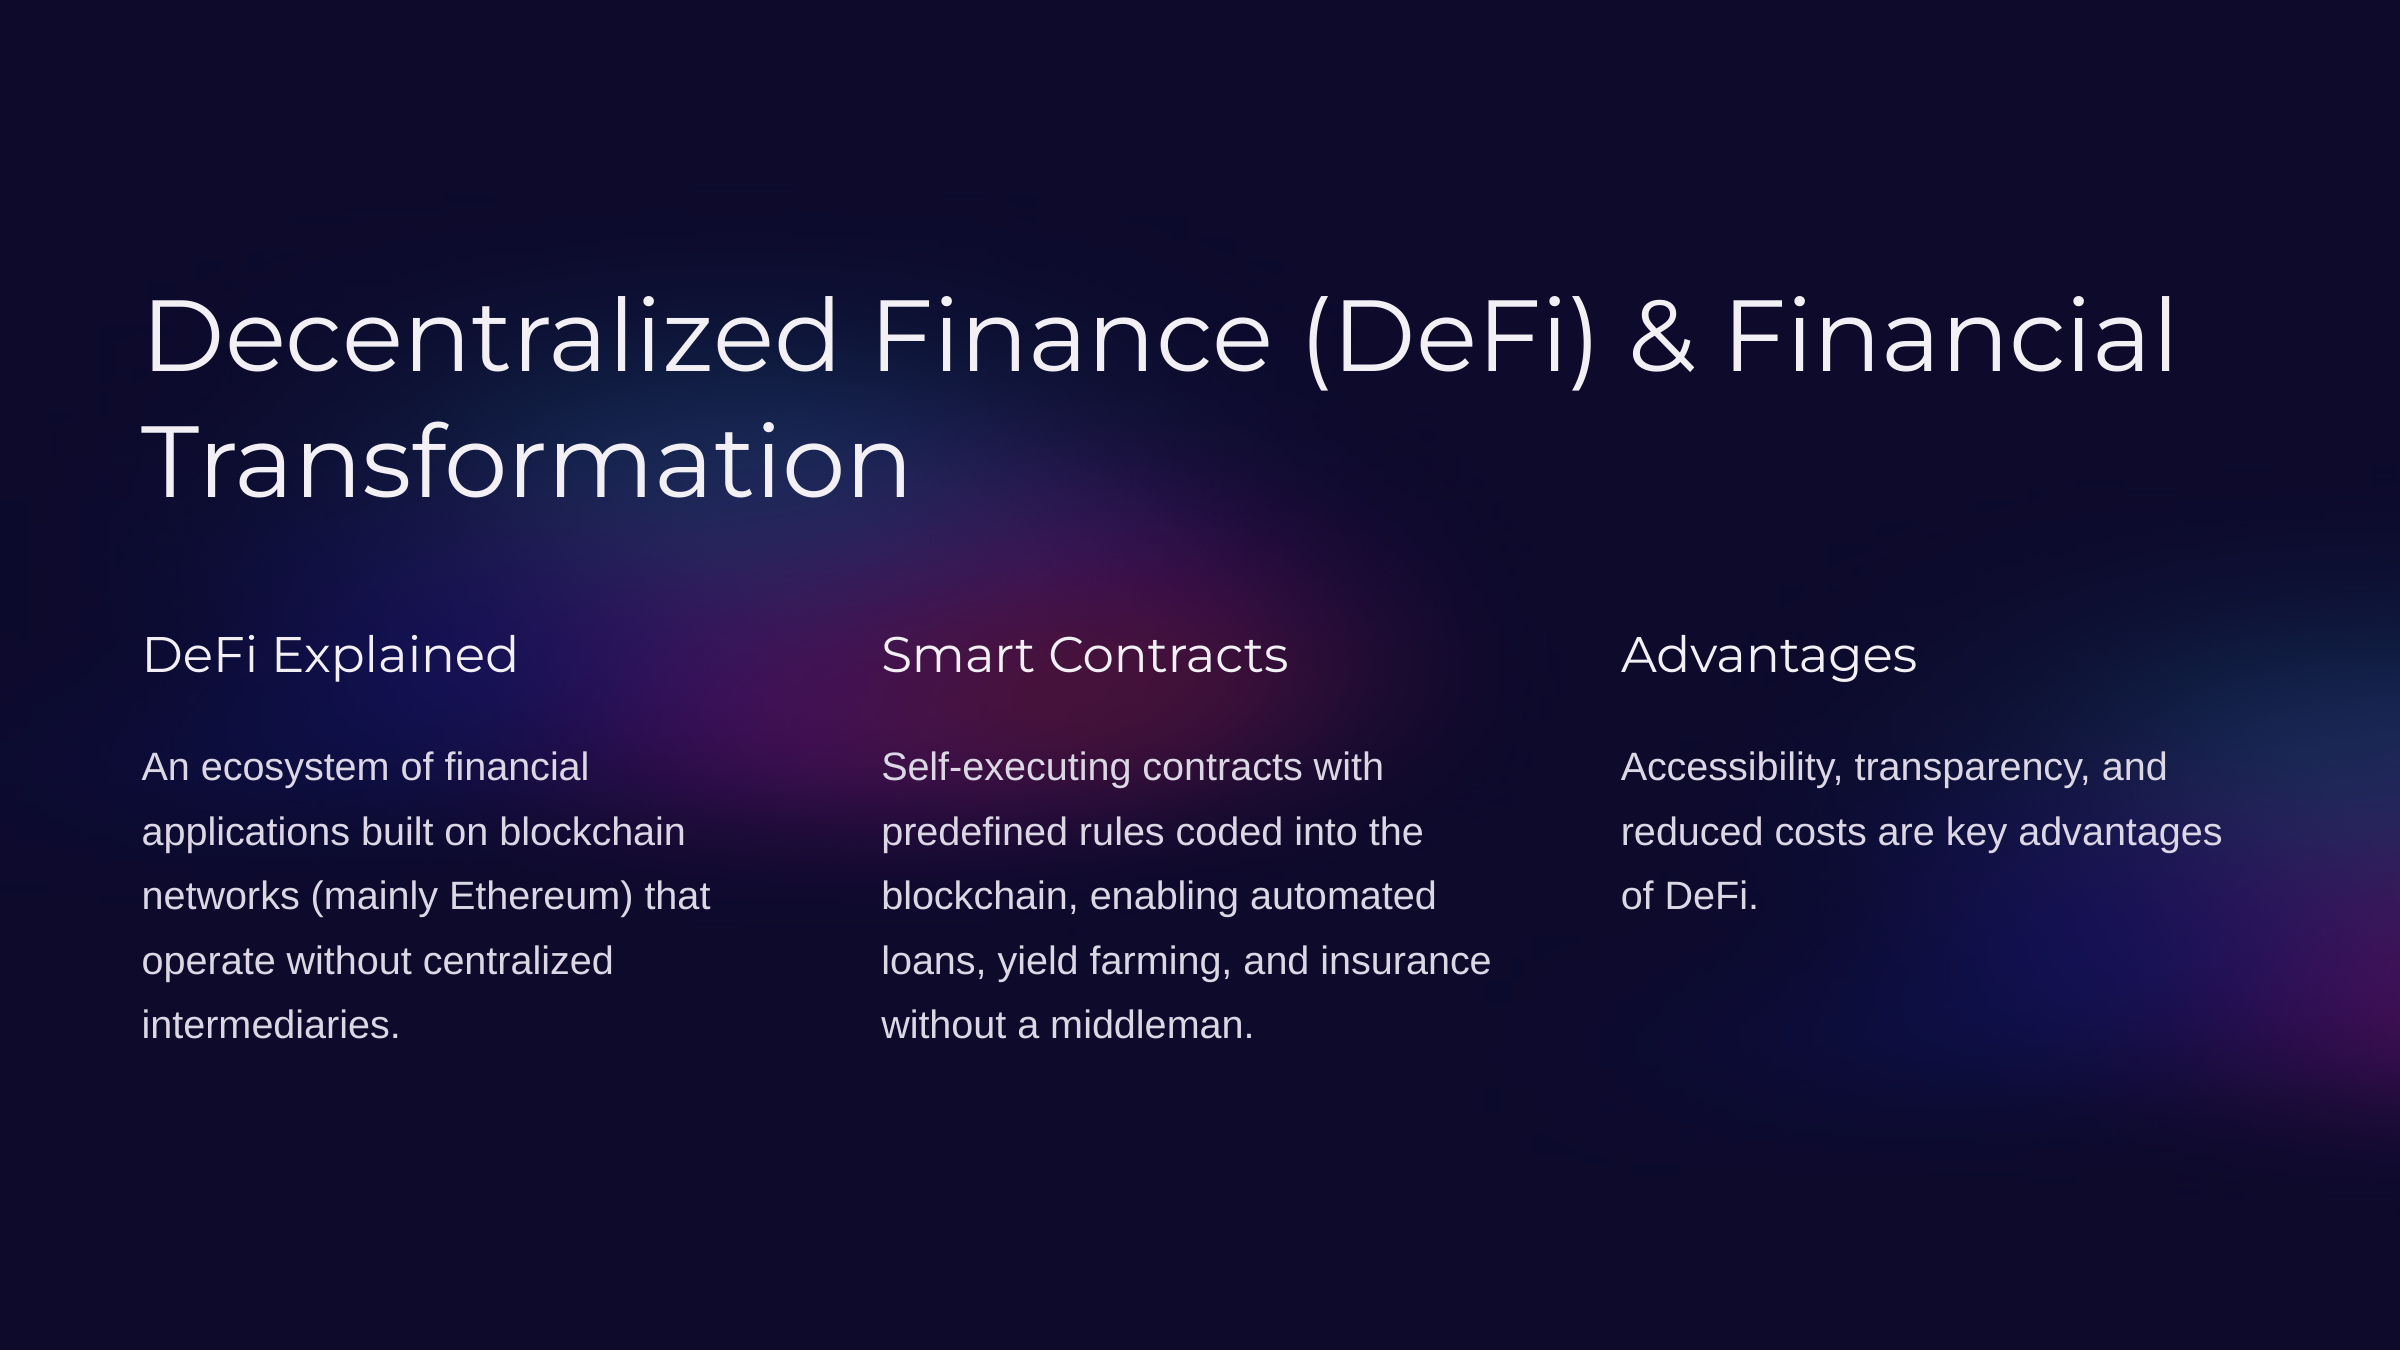

Decentralized Finance (DeFi) & Financial Transformation
DeFi Explained
Smart Contracts
Advantages
An ecosystem of financial applications built on blockchain networks (mainly Ethereum) that operate without centralized intermediaries.
Self-executing contracts with predefined rules coded into the blockchain, enabling automated loans, yield farming, and insurance without a middleman.
Accessibility, transparency, and reduced costs are key advantages of DeFi.